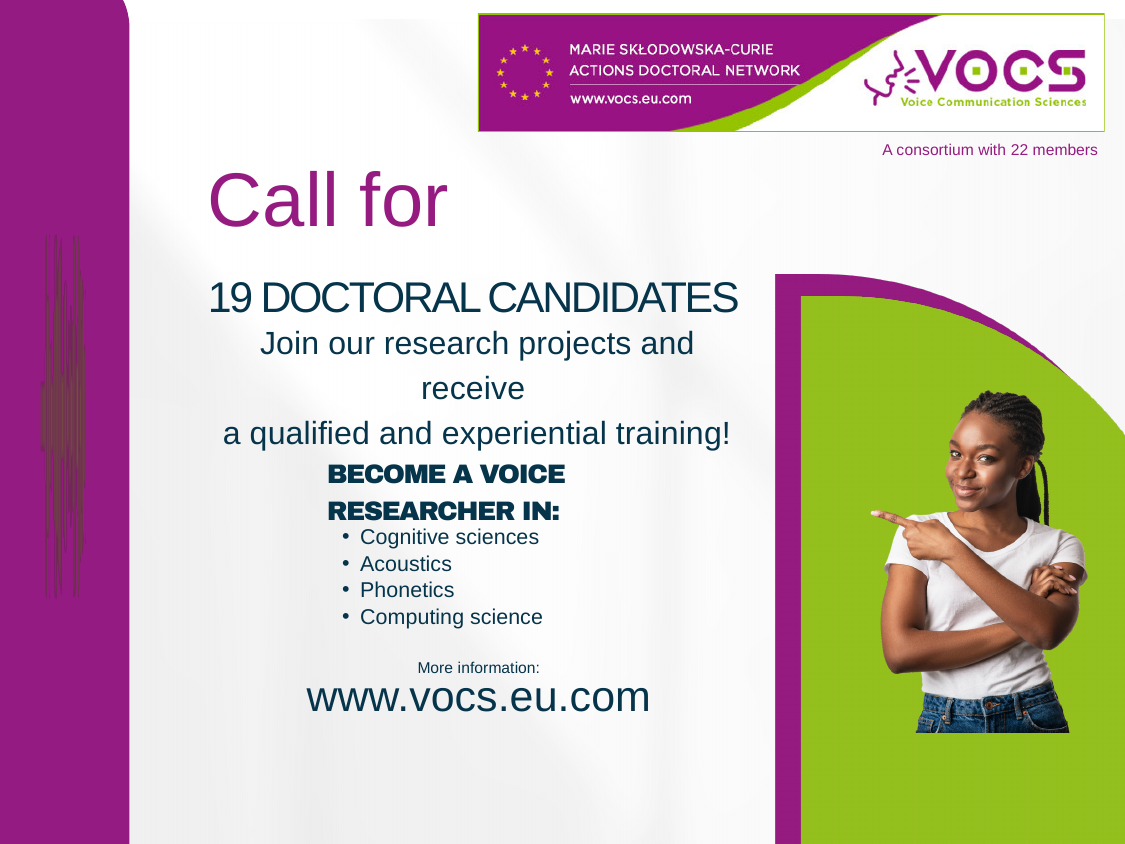

Call for
A consortium with 22 members
19 DOCTORAL CANDIDATES

Join our research projects and receive
a qualified and experiential training!

BECOME A VOICE RESEARCHER IN:
Cognitive sciences
Acoustics
Phonetics
Computing science
More information:

www.vocs.eu.com